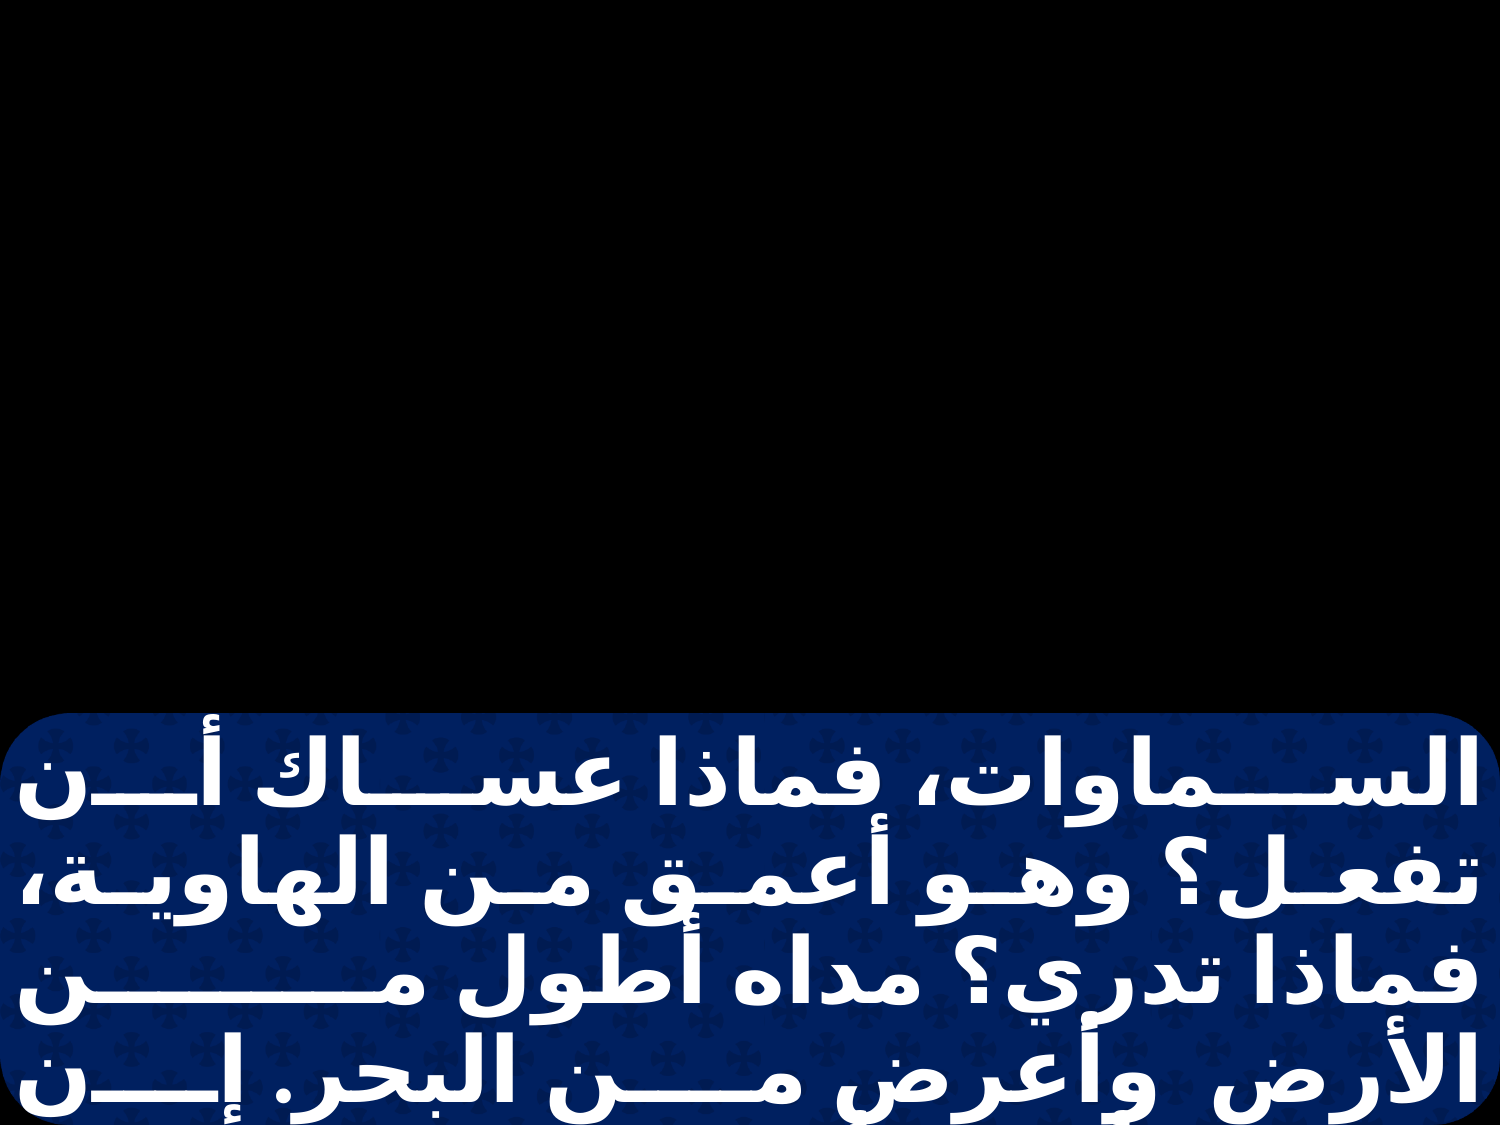

السماوات، فماذا عساك أن تفعل؟ وهو أعمق من الهاوية، فماذا تدري؟ مداه أطول من الأرض  وأعرض من البحر. إن بطش بأحد وأغلق عليه  وجميع قضاته، فمن يرده؟ فإنه هو يعلم أصحاب